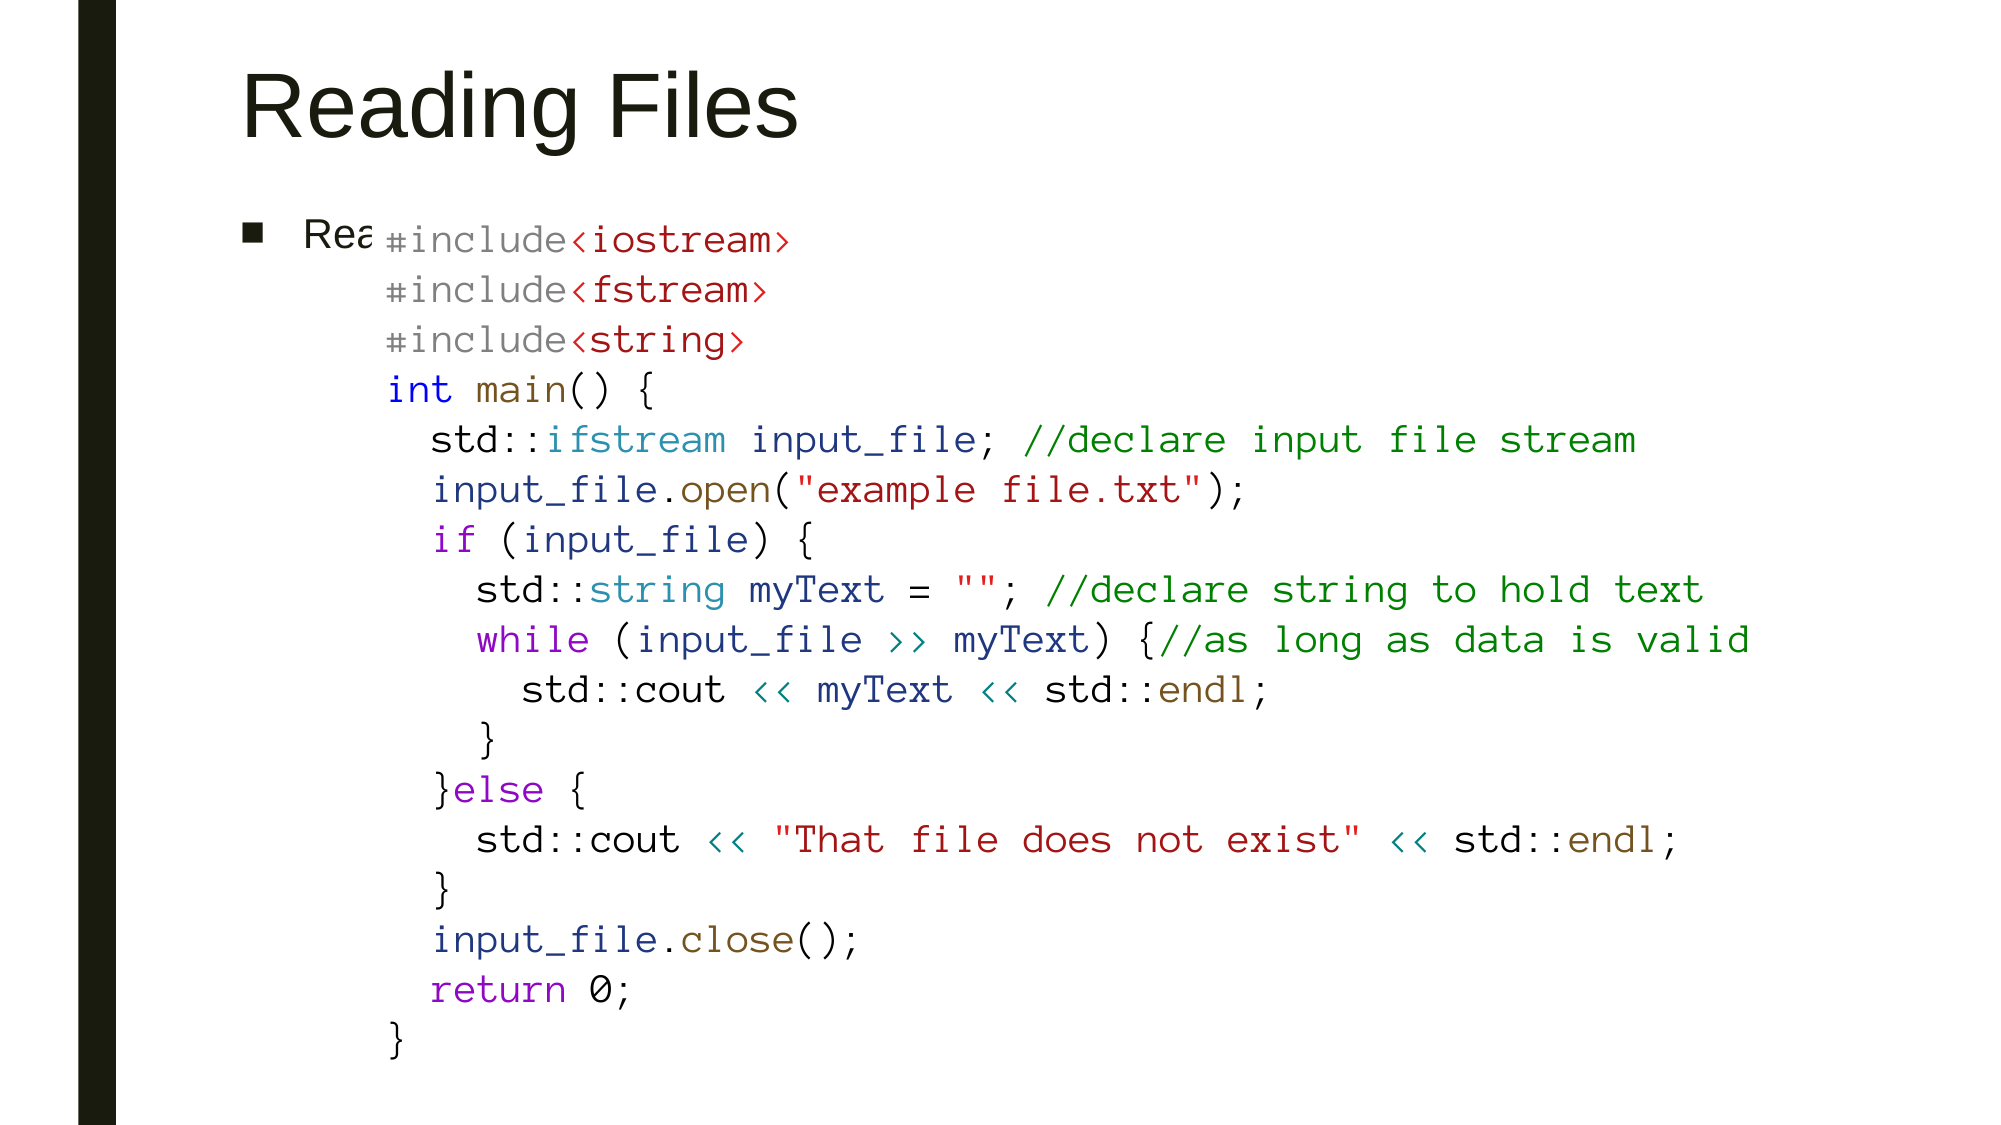

# Reading Files
Read in data and output via console

#include<iostream>
#include<fstream>
#include<string>
int main() {
  std::ifstream input_file; //declare input file stream
  input_file.open("example file.txt");
  if (input_file) {
    std::string myText = ""; //declare string to hold text
    while (input_file >> myText) {//as long as data is valid
      std::cout << myText << std::endl;
    }
  }else {
    std::cout << "That file does not exist" << std::endl;
  }
  input_file.close();
  return 0;
}